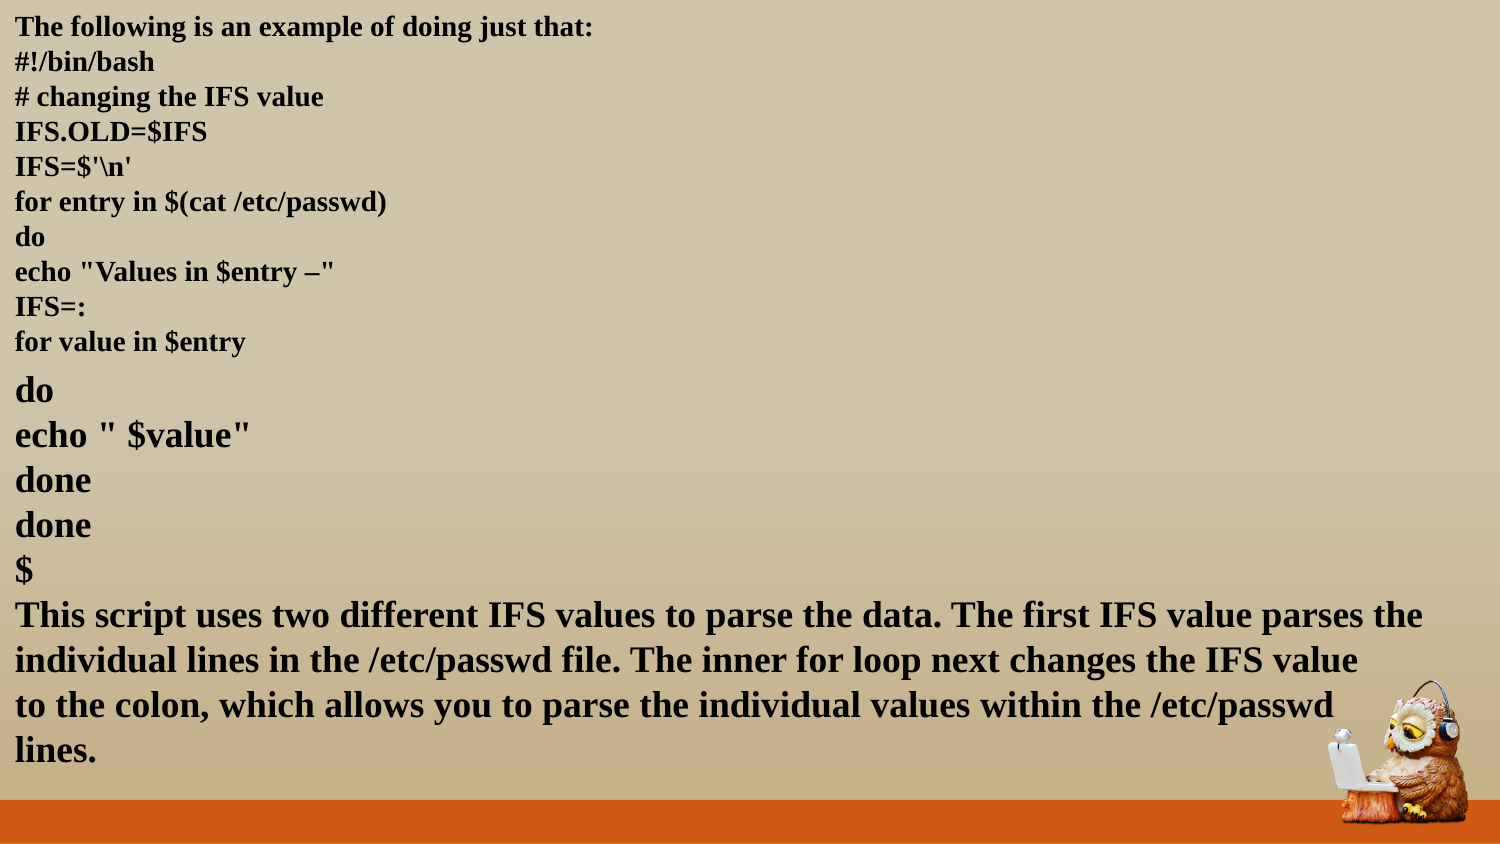

The following is an example of doing just that:
#!/bin/bash
# changing the IFS value
IFS.OLD=$IFS
IFS=$'\n'
for entry in $(cat /etc/passwd)
do
echo "Values in $entry –"
IFS=:
for value in $entry
do
echo " $value"
done
done
$
This script uses two different IFS values to parse the data. The first IFS value parses the
individual lines in the /etc/passwd file. The inner for loop next changes the IFS value
to the colon, which allows you to parse the individual values within the /etc/passwd
lines.